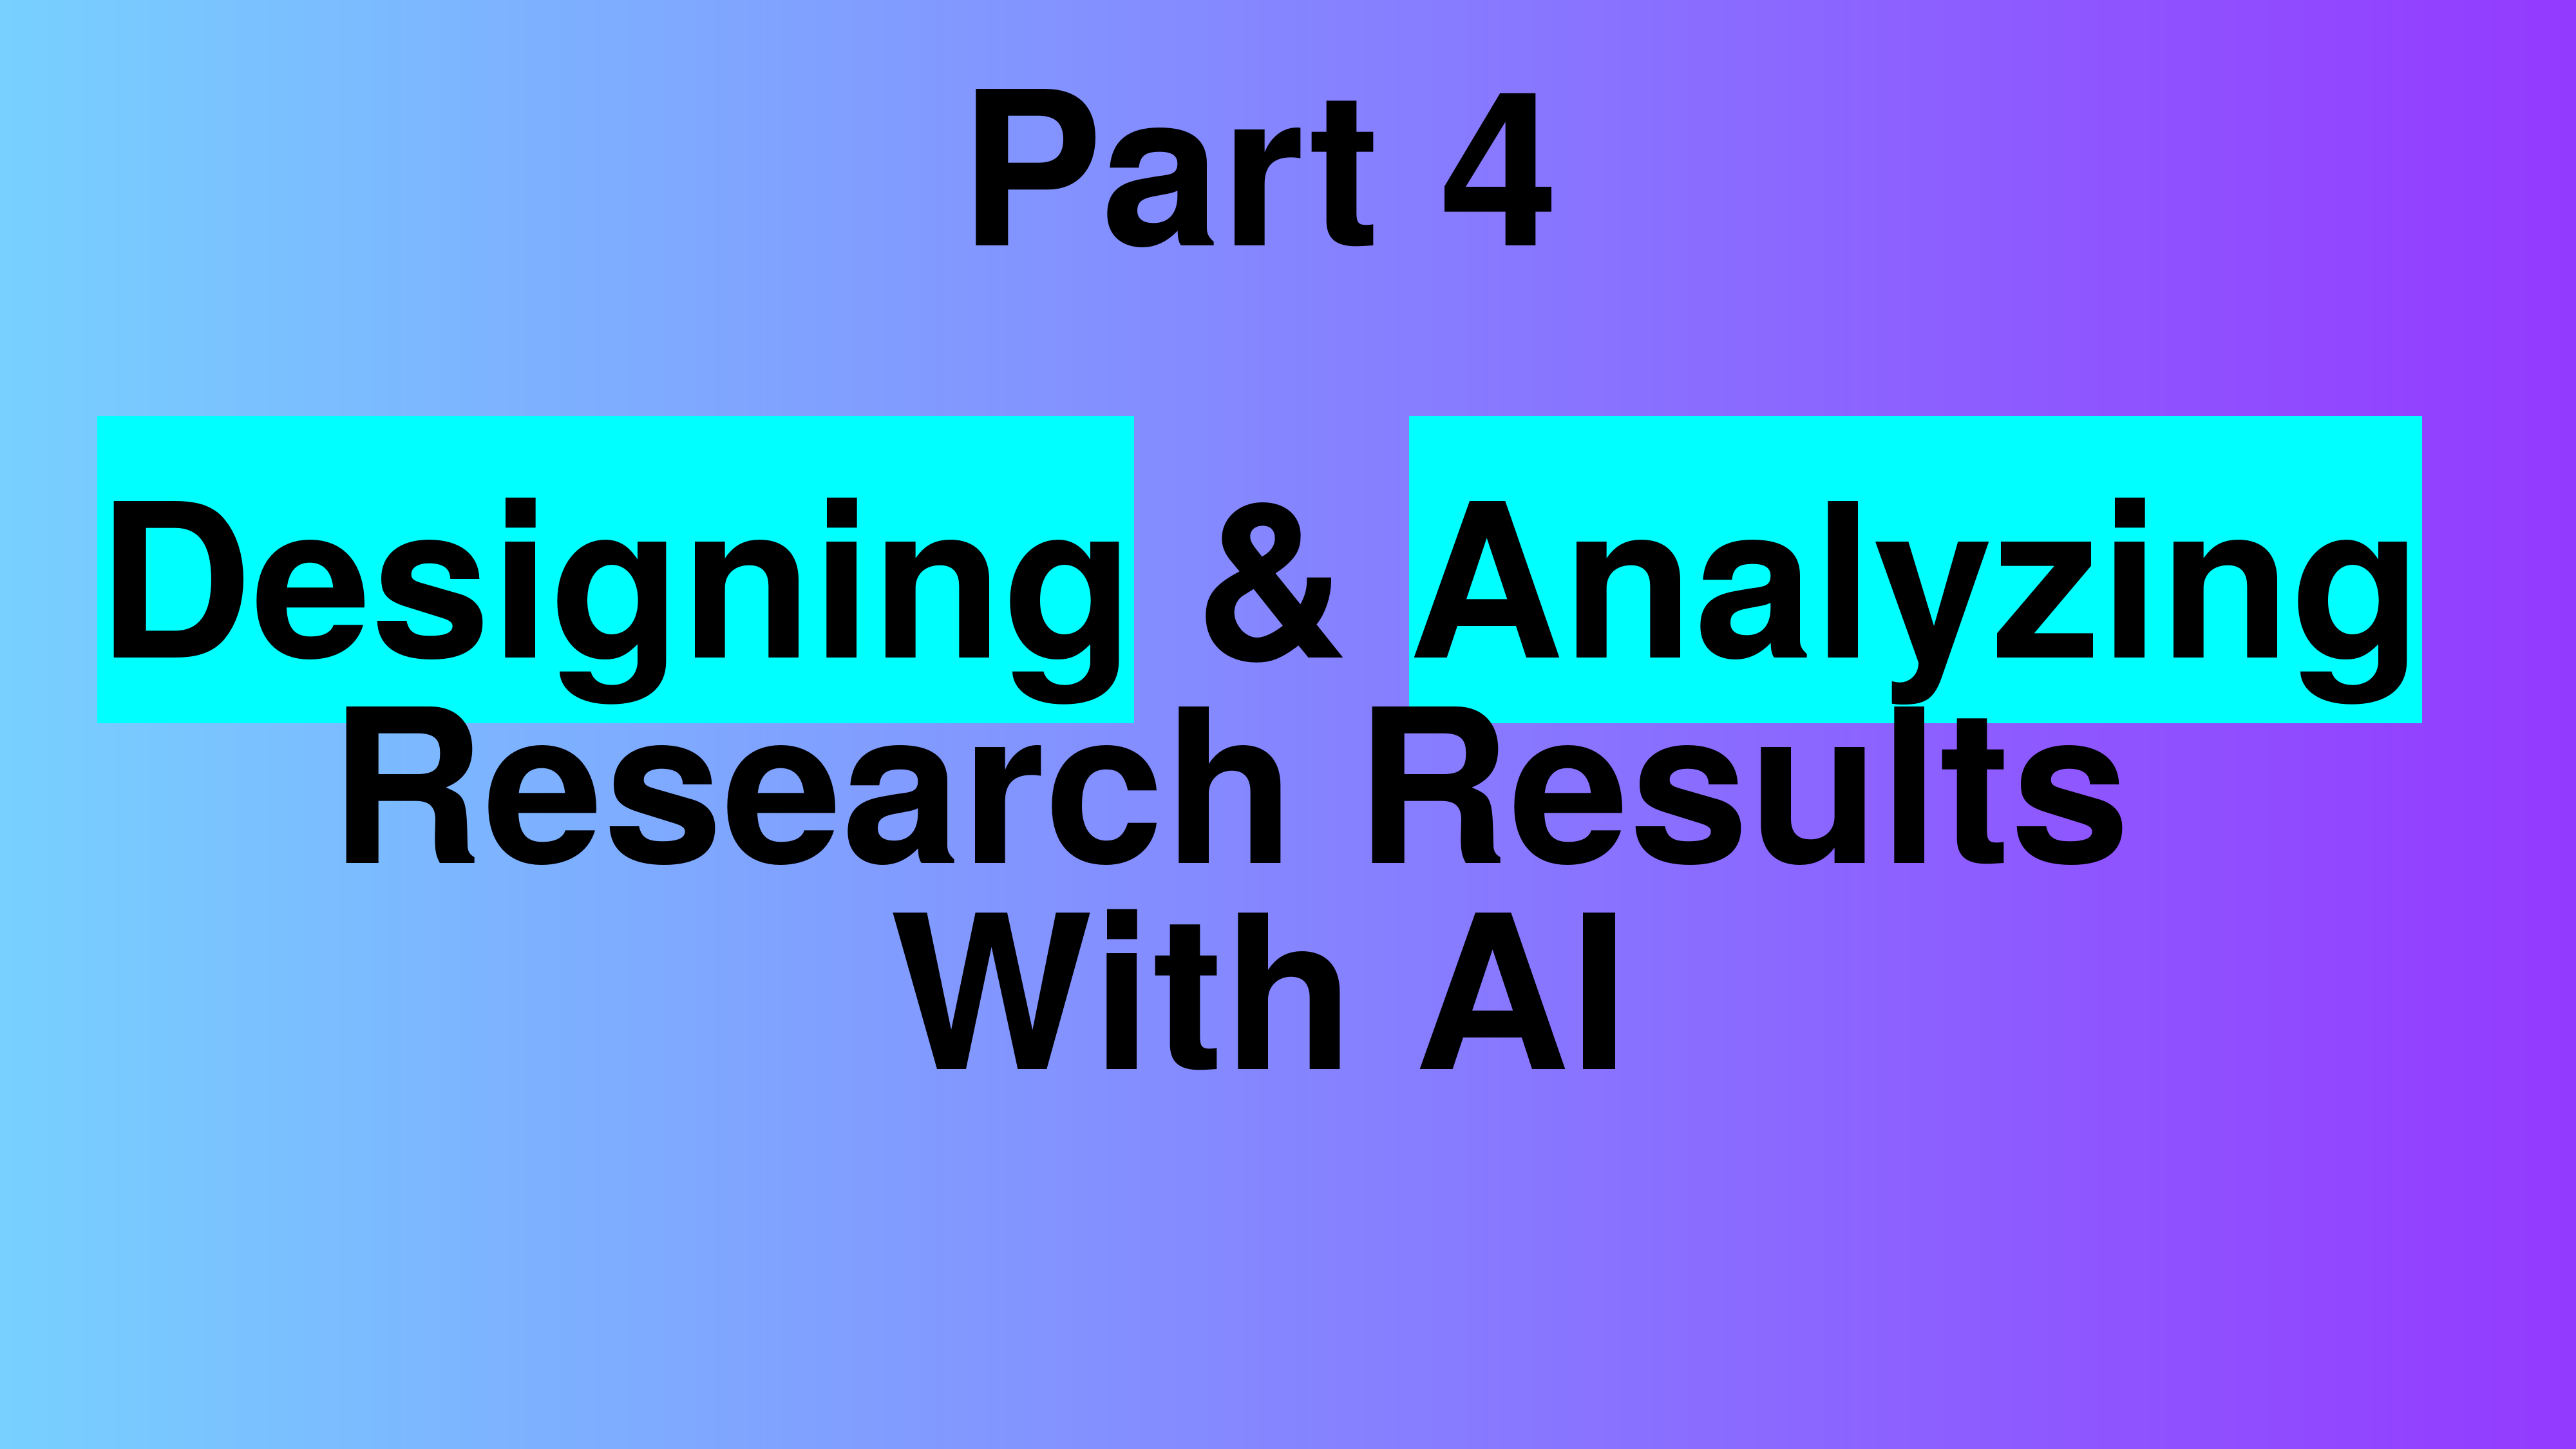

# Part 4 Designing & Analyzing Research Results With AI